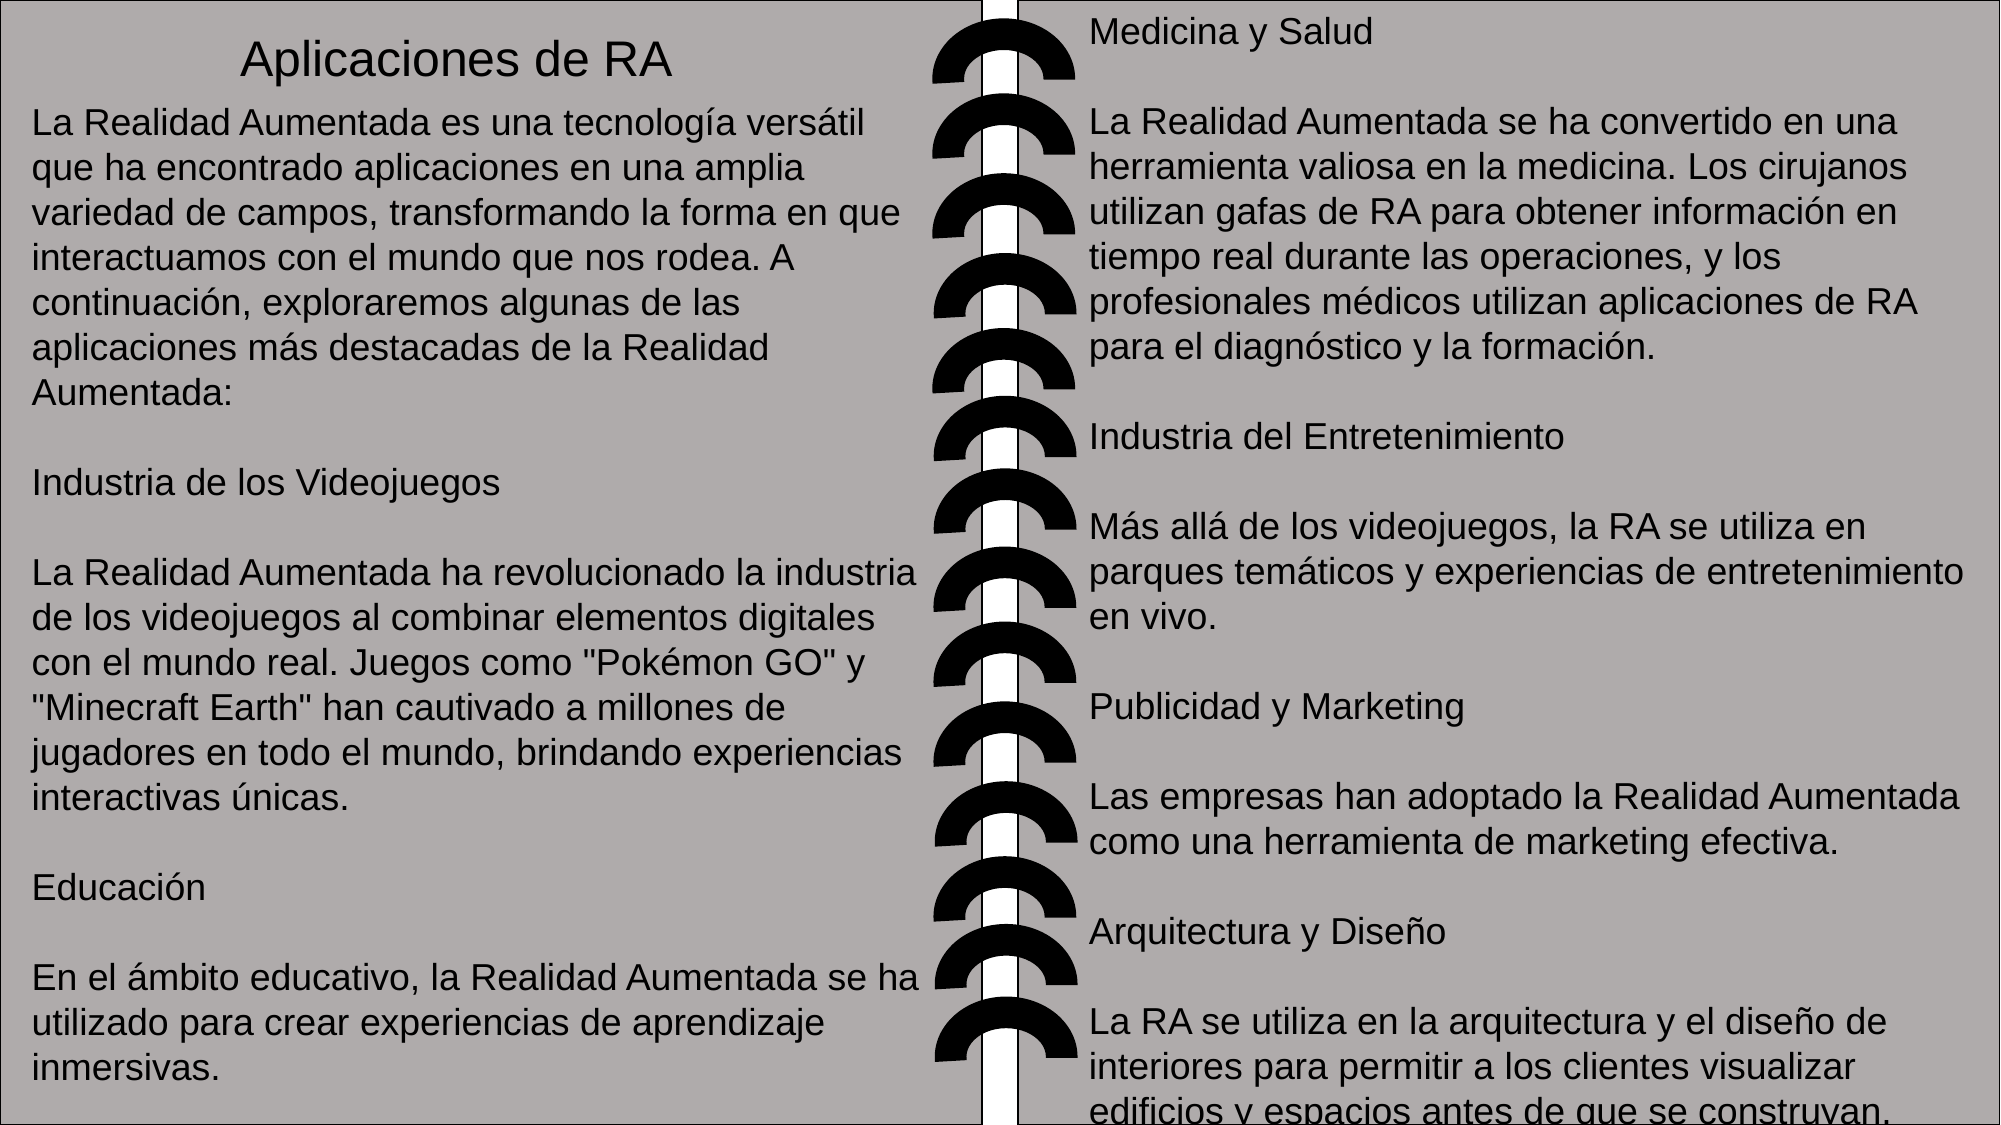

Medicina y Salud

La Realidad Aumentada se ha convertido en una herramienta valiosa en la medicina. Los cirujanos utilizan gafas de RA para obtener información en tiempo real durante las operaciones, y los profesionales médicos utilizan aplicaciones de RA para el diagnóstico y la formación.

Industria del Entretenimiento

Más allá de los videojuegos, la RA se utiliza en parques temáticos y experiencias de entretenimiento en vivo.

Publicidad y Marketing

Las empresas han adoptado la Realidad Aumentada como una herramienta de marketing efectiva.

Arquitectura y Diseño

La RA se utiliza en la arquitectura y el diseño de interiores para permitir a los clientes visualizar edificios y espacios antes de que se construyan.
Aplicaciones de RA

La Realidad Aumentada es una tecnología versátil que ha encontrado aplicaciones en una amplia variedad de campos, transformando la forma en que interactuamos con el mundo que nos rodea. A continuación, exploraremos algunas de las aplicaciones más destacadas de la Realidad Aumentada:

Industria de los Videojuegos

La Realidad Aumentada ha revolucionado la industria de los videojuegos al combinar elementos digitales con el mundo real. Juegos como "Pokémon GO" y "Minecraft Earth" han cautivado a millones de jugadores en todo el mundo, brindando experiencias interactivas únicas.

Educación

En el ámbito educativo, la Realidad Aumentada se ha utilizado para crear experiencias de aprendizaje inmersivas.